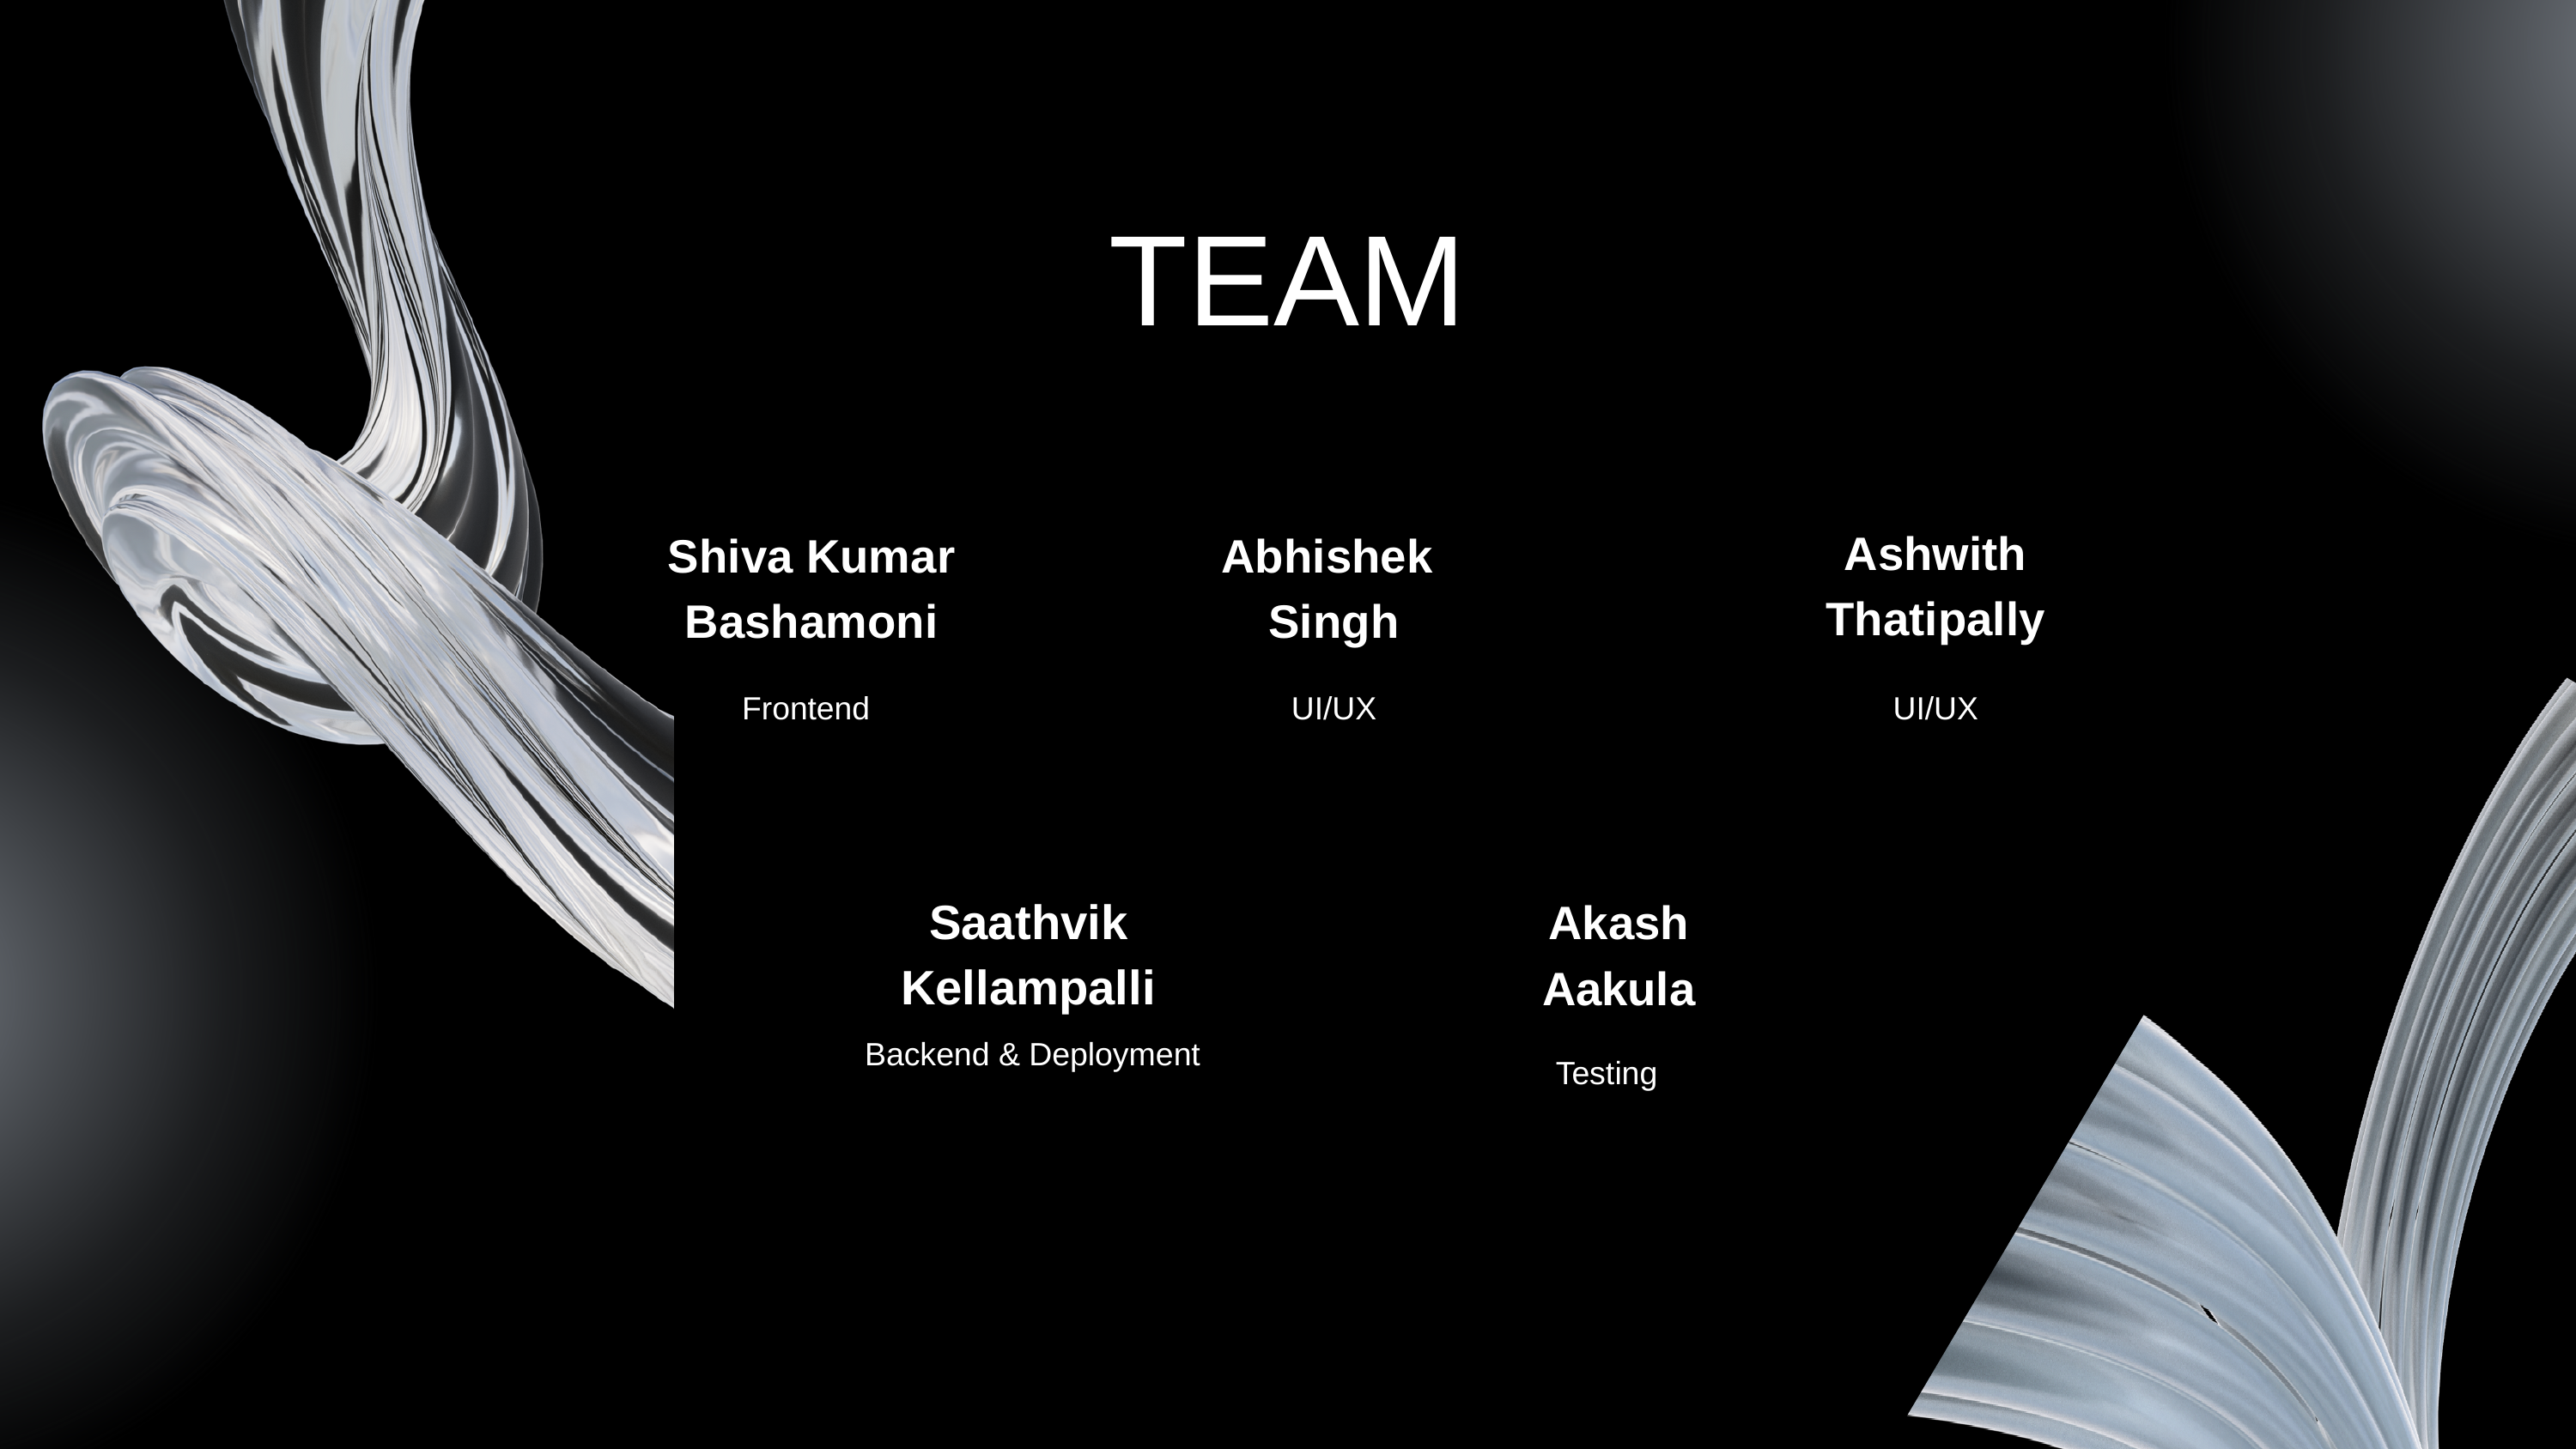

TEAM

Ashwith
Thatipally
Abhishek
Singh
Shiva Kumar
Bashamoni
UI/UX
UI/UX
Frontend
Saathvik
Kellampalli
Akash
Aakula

Backend & Deployment
Testing